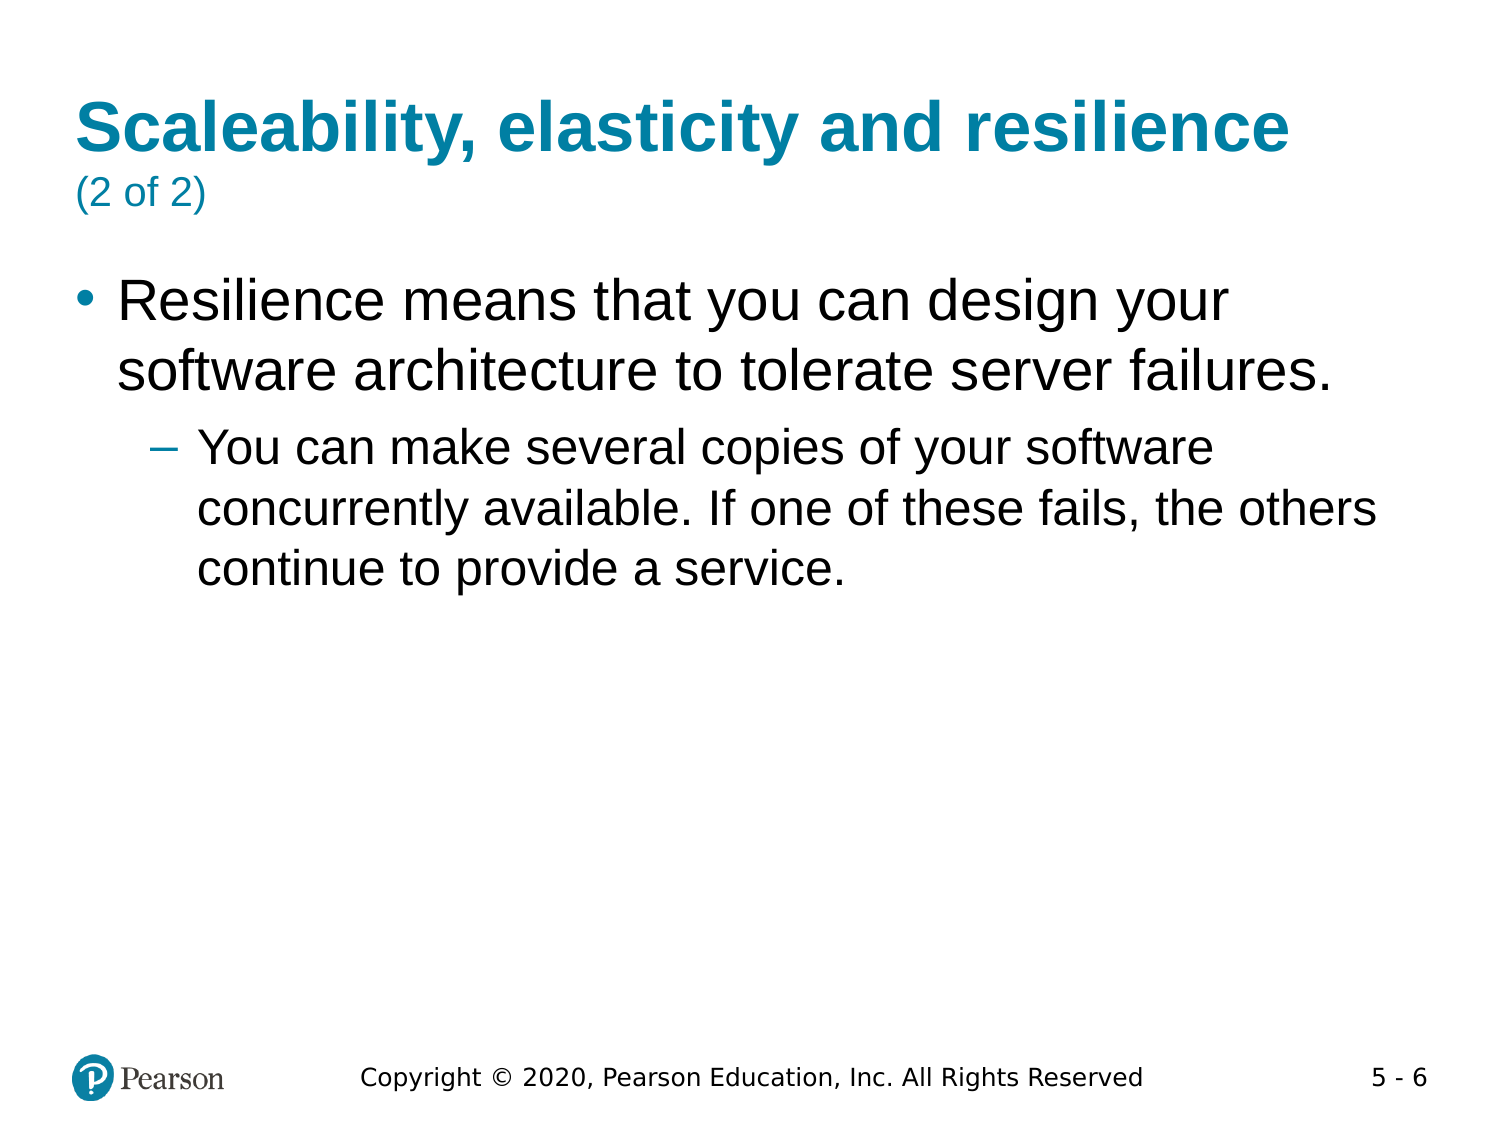

# Scaleability, elasticity and resilience (2 of 2)
Resilience means that you can design your software architecture to tolerate server failures.
You can make several copies of your software concurrently available. If one of these fails, the others continue to provide a service.